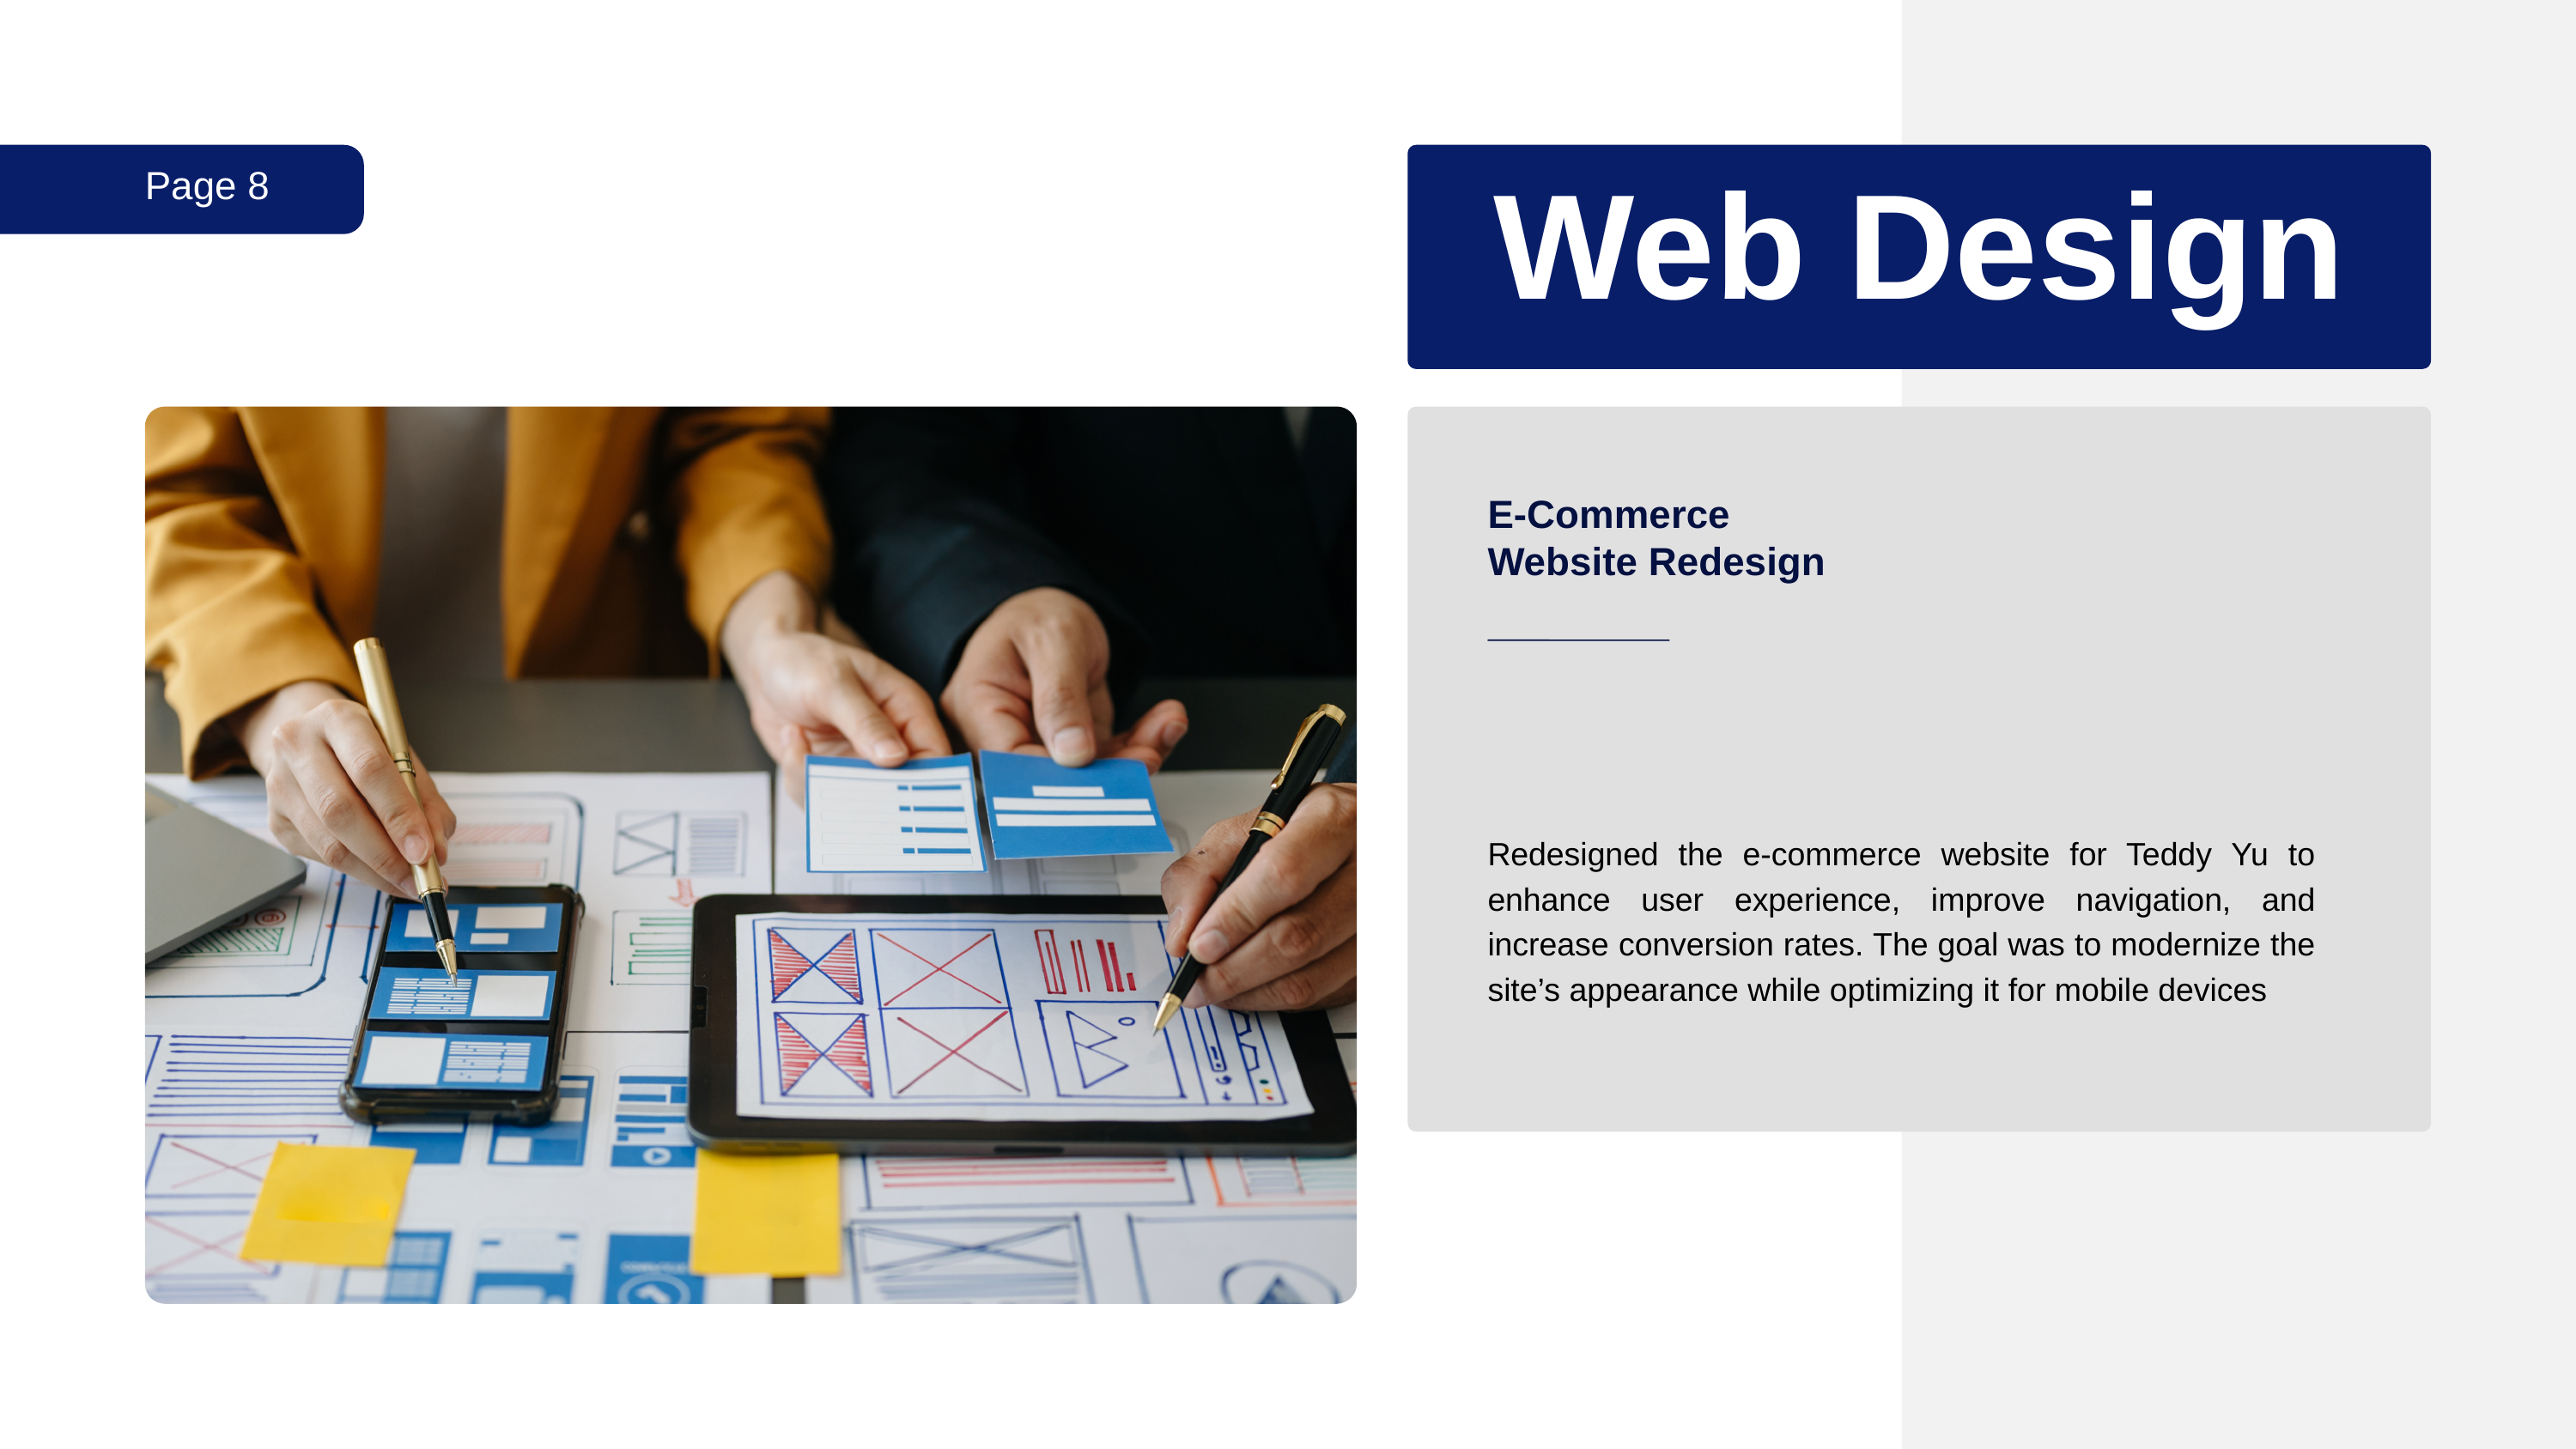

Page 8
Web Design

E-Commerce Website Redesign

Redesigned the e-commerce website for Teddy Yu to enhance user experience, improve navigation, and increase conversion rates. The goal was to modernize the site’s appearance while optimizing it for mobile devices